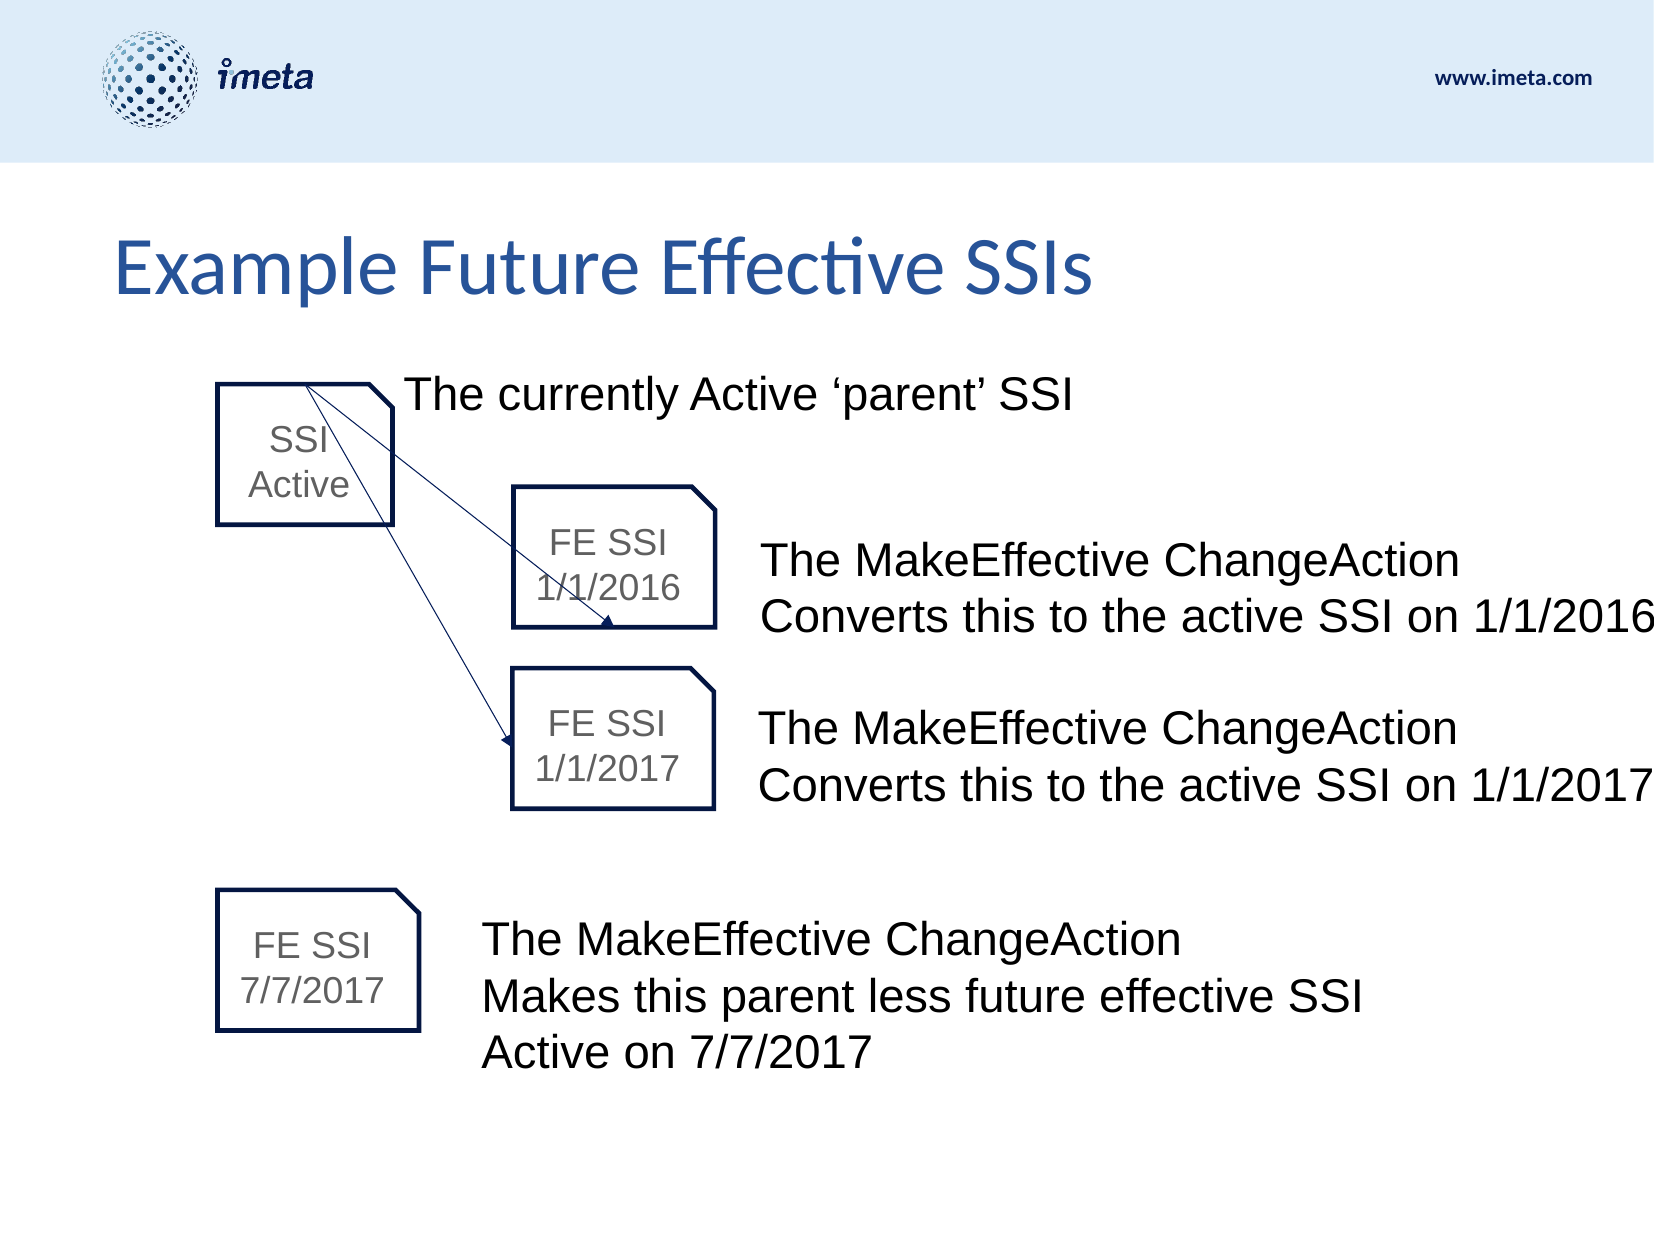

# Example Future Effective SSIs
The currently Active ‘parent’ SSI
SSI
Active
FE SSI
1/1/2016
The MakeEffective ChangeAction
Converts this to the active SSI on 1/1/2016
FE SSI
1/1/2017
The MakeEffective ChangeAction
Converts this to the active SSI on 1/1/2017
FE SSI
7/7/2017
The MakeEffective ChangeAction
Makes this parent less future effective SSI Active on 7/7/2017